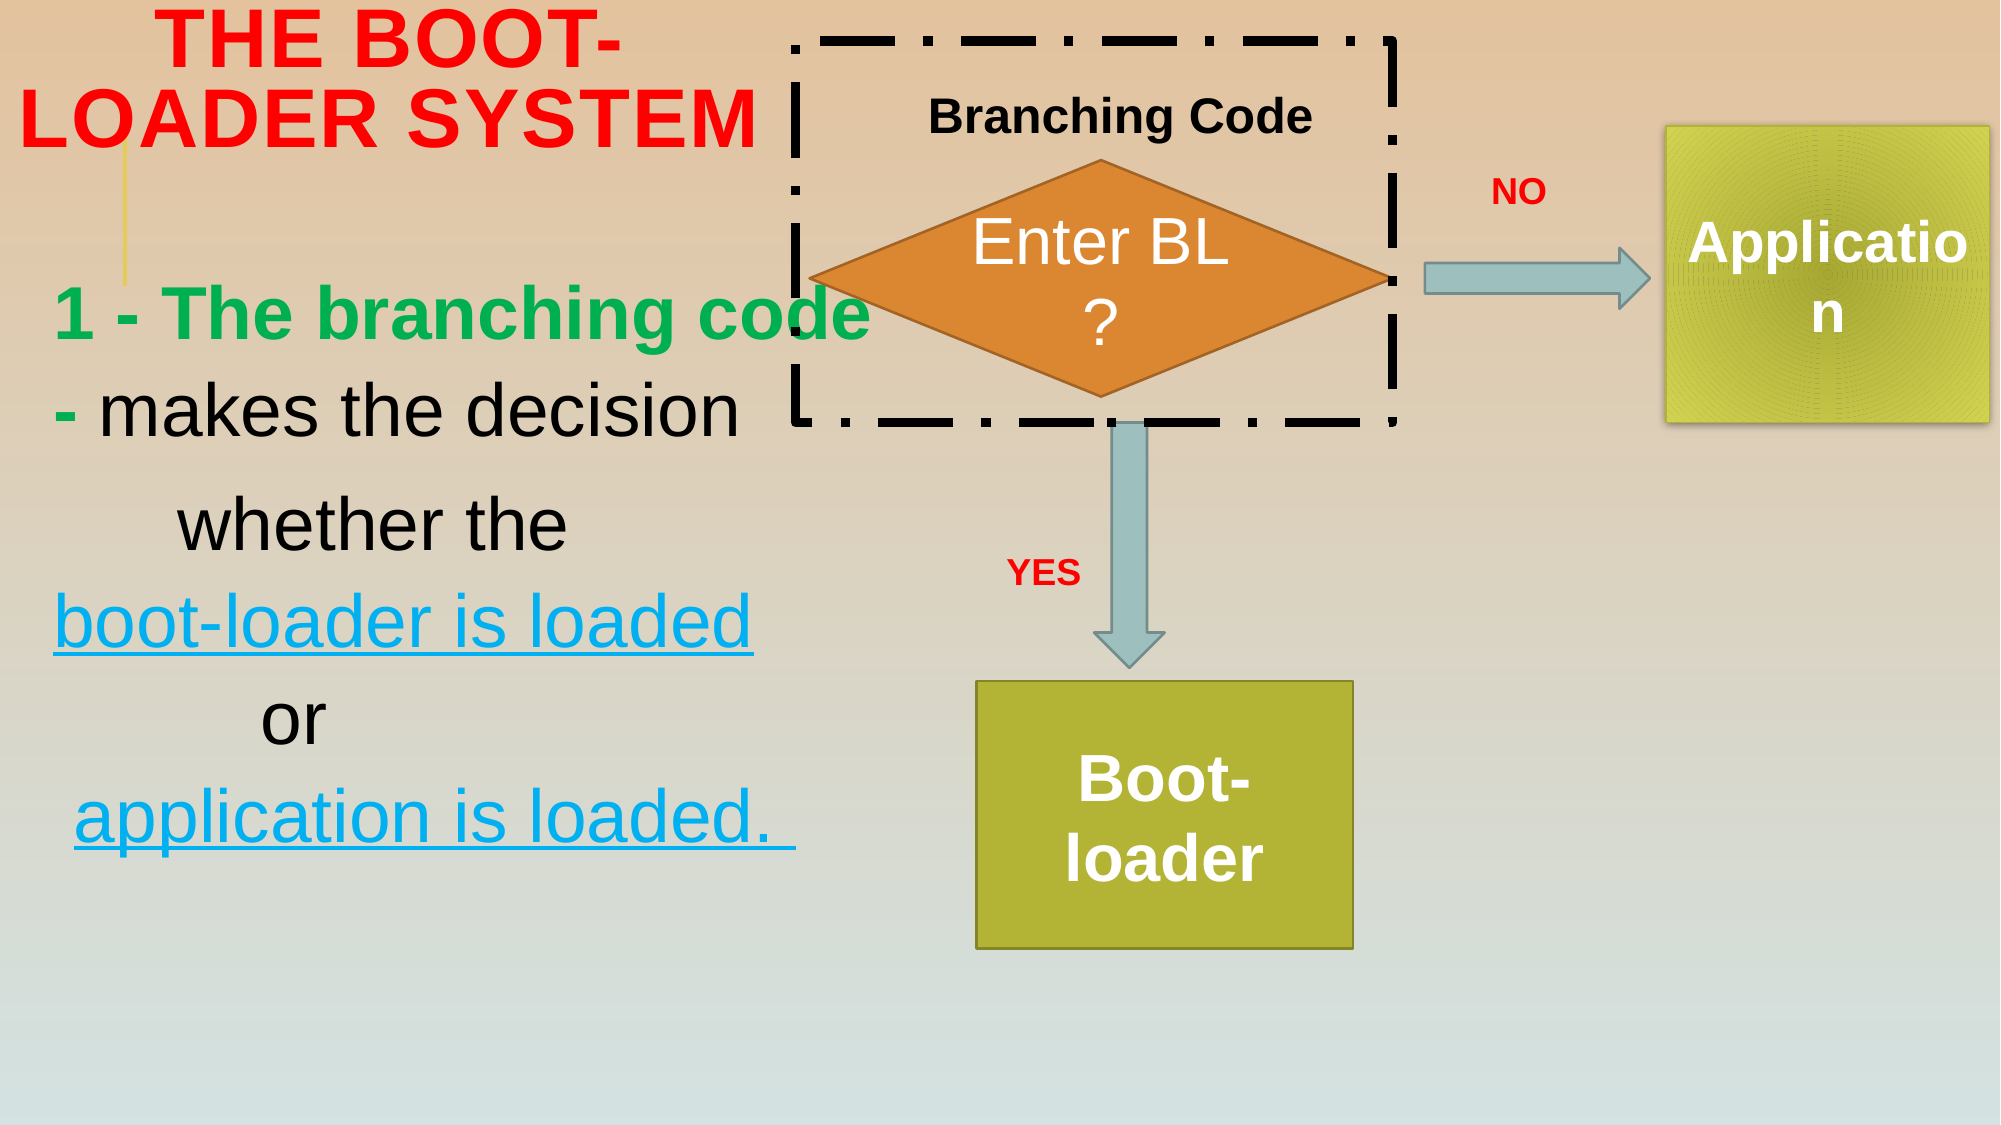

# The Boot-loader System
           Branching Code

NO
Application
Enter BL
?

1 - The branching code
- makes the decision
      whether the
boot-loader is loaded
          or
 application is loaded.

YES
Boot-loader